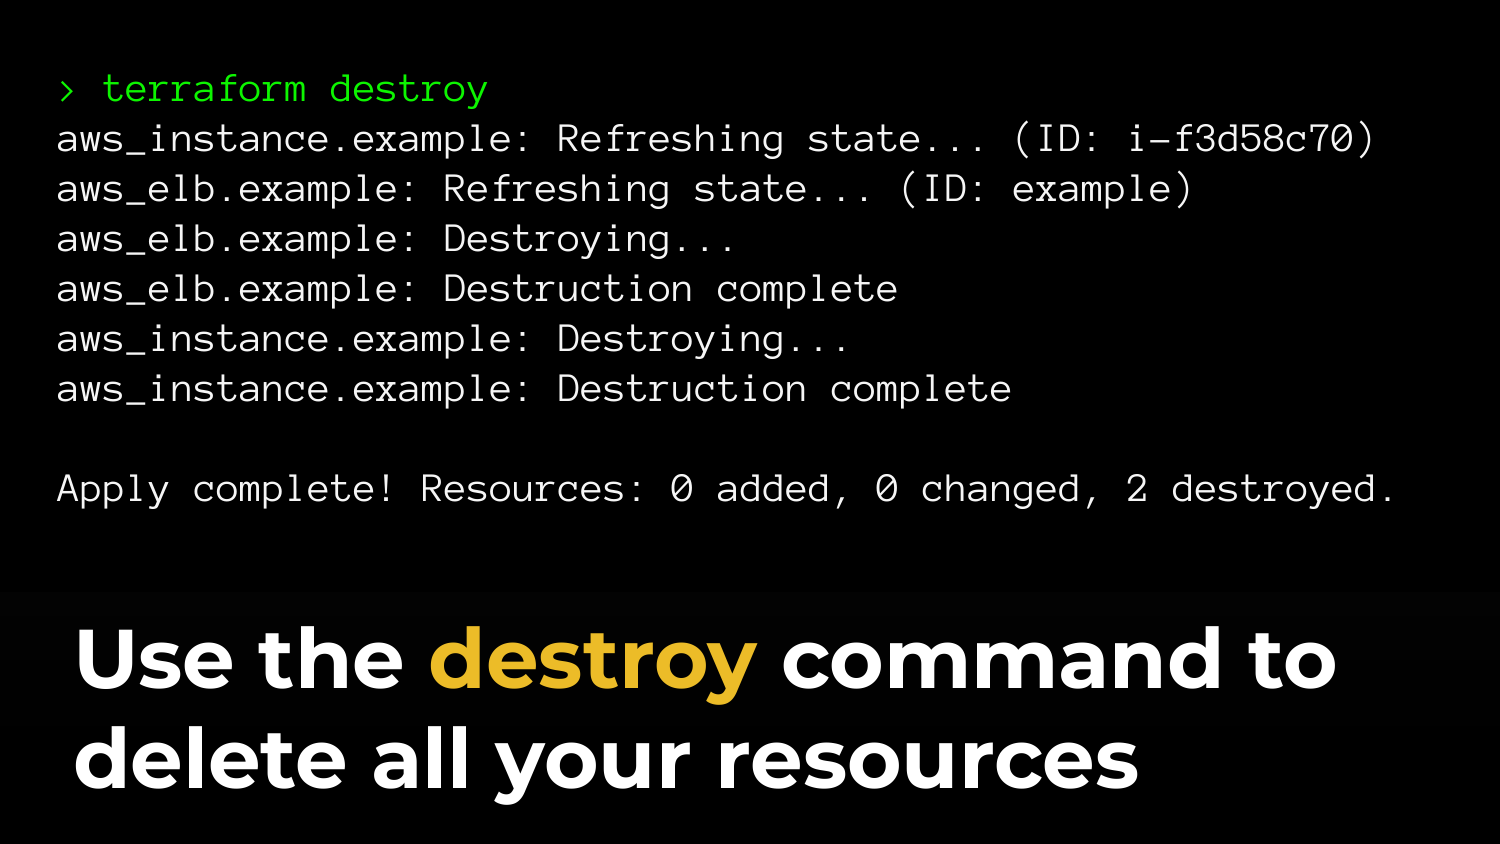

> terraform destroy
aws_instance.example: Refreshing state... (ID: i-f3d58c70)
aws_elb.example: Refreshing state... (ID: example)
aws_elb.example: Destroying...
aws_elb.example: Destruction complete
aws_instance.example: Destroying...
aws_instance.example: Destruction complete

Apply complete! Resources: 0 added, 0 changed, 2 destroyed.
Use the destroy command to delete all your resources